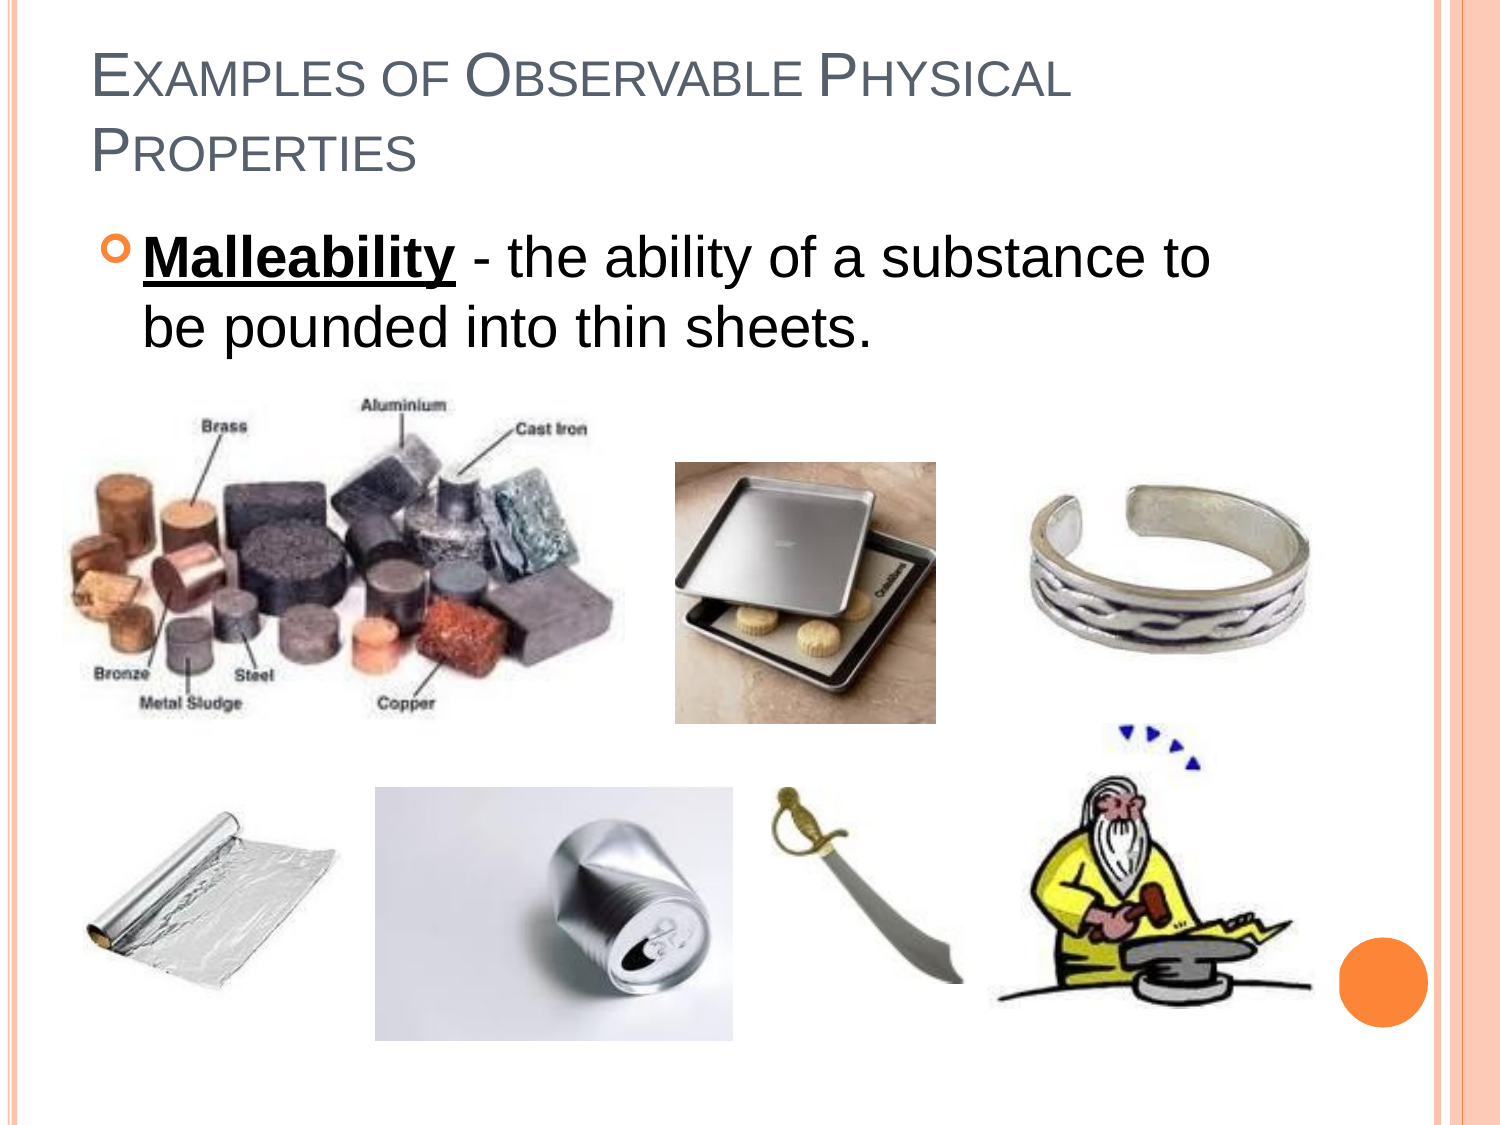

# EXAMPLES OF OBSERVABLE PHYSICAL  PROPERTIES
Malleability - the ability of a substance to  be pounded into thin sheets.